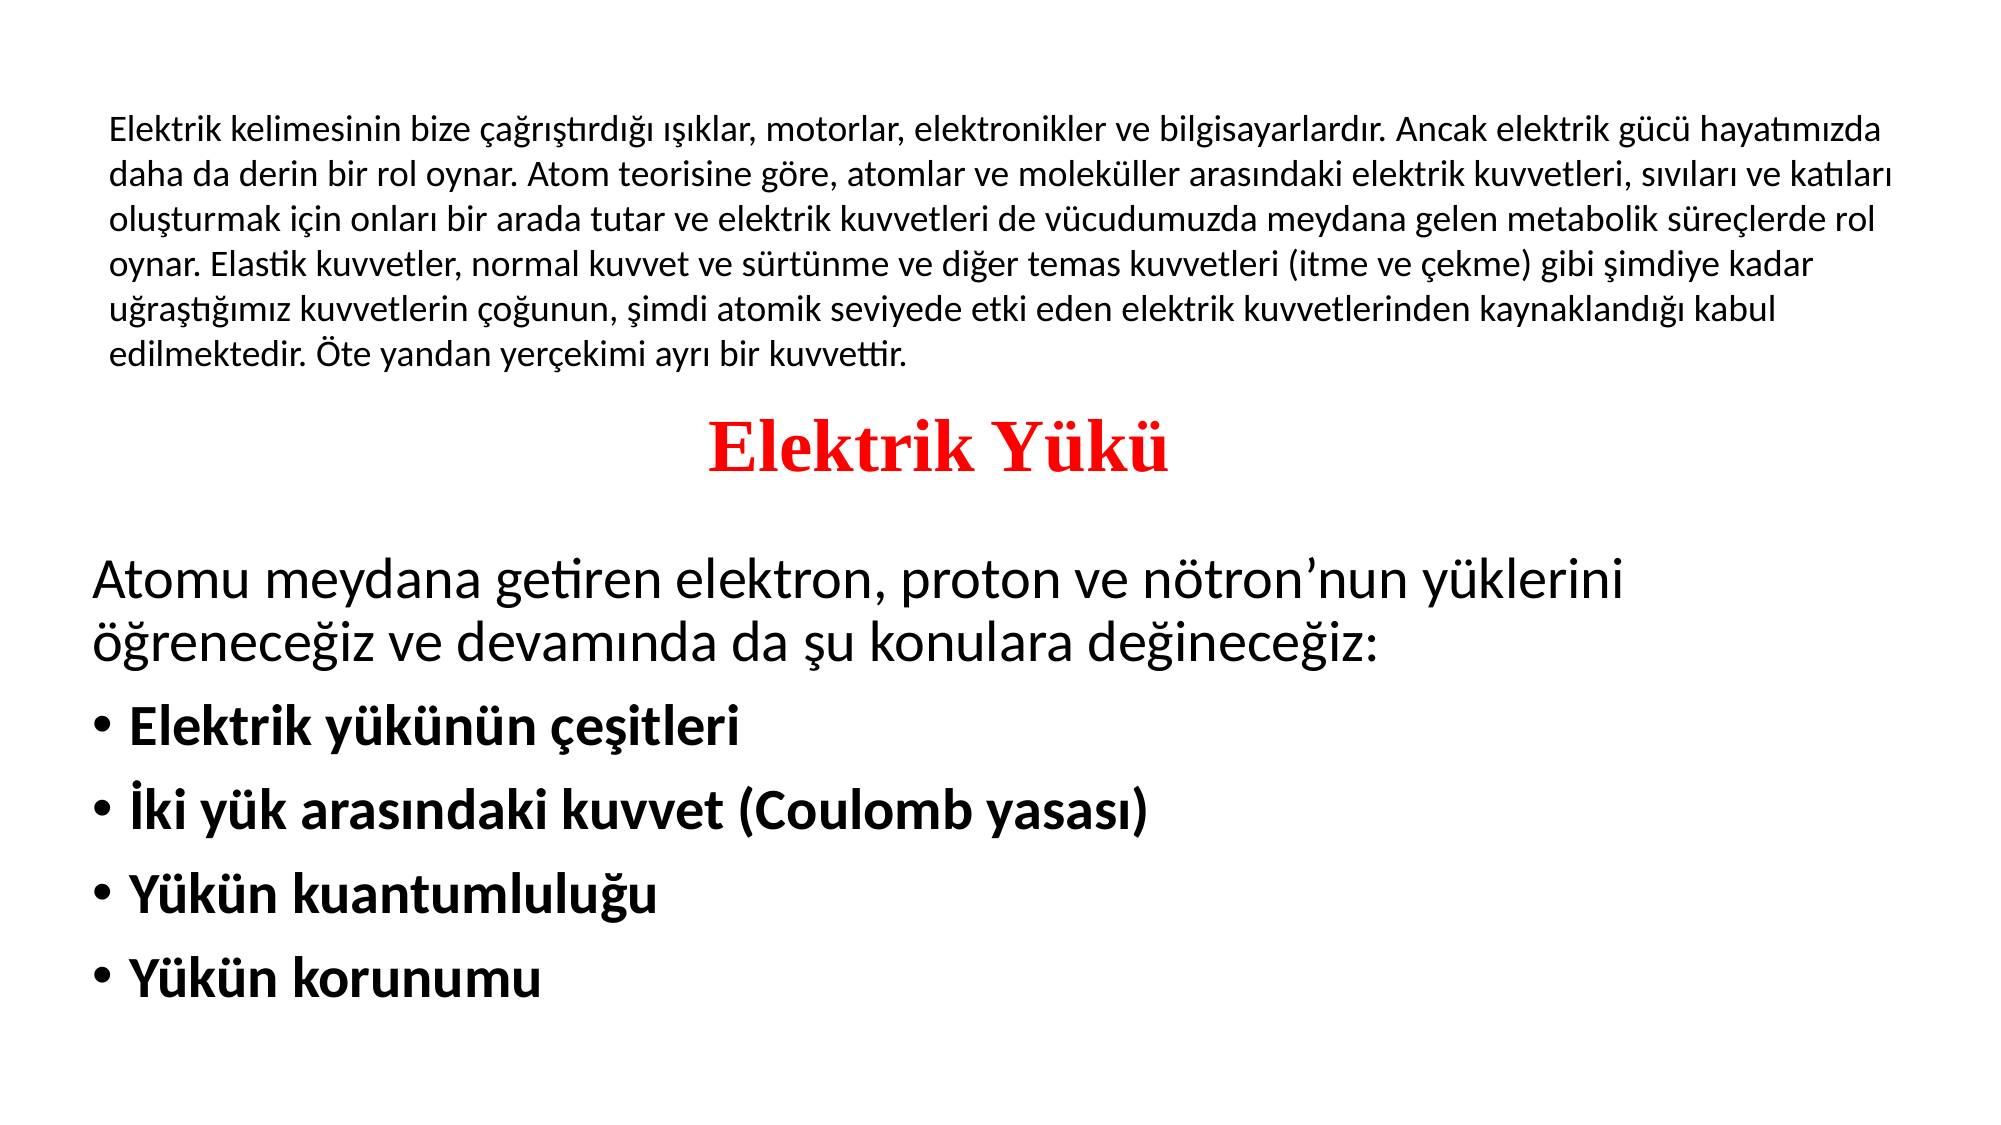

Elektrik kelimesinin bize çağrıştırdığı ışıklar, motorlar, elektronikler ve bilgisayarlardır. Ancak elektrik gücü hayatımızda daha da derin bir rol oynar. Atom teorisine göre, atomlar ve moleküller arasındaki elektrik kuvvetleri, sıvıları ve katıları oluşturmak için onları bir arada tutar ve elektrik kuvvetleri de vücudumuzda meydana gelen metabolik süreçlerde rol oynar. Elastik kuvvetler, normal kuvvet ve sürtünme ve diğer temas kuvvetleri (itme ve çekme) gibi şimdiye kadar uğraştığımız kuvvetlerin çoğunun, şimdi atomik seviyede etki eden elektrik kuvvetlerinden kaynaklandığı kabul edilmektedir. Öte yandan yerçekimi ayrı bir kuvvettir.
Elektrik Yükü
Atomu meydana getiren elektron, proton ve nötron’nun yüklerini öğreneceğiz ve devamında da şu konulara değineceğiz:
Elektrik yükünün çeşitleri
İki yük arasındaki kuvvet (Coulomb yasası)
Yükün kuantumluluğu
Yükün korunumu